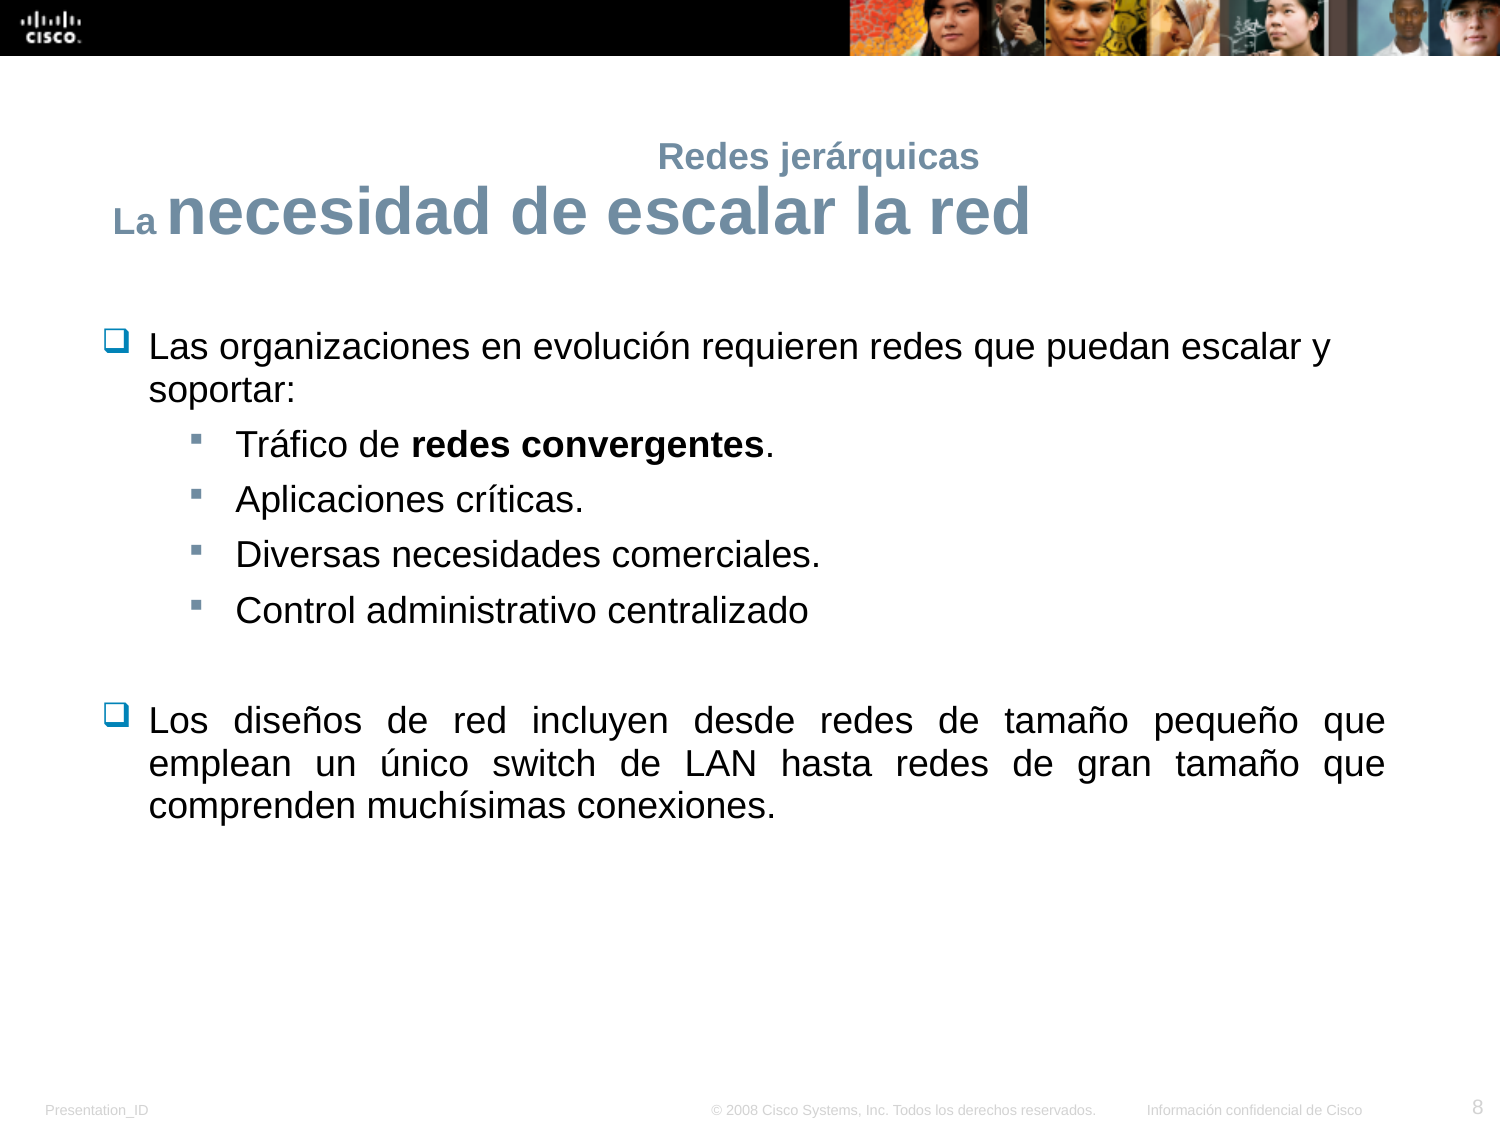

# Redes jerárquicas
La necesidad de escalar la red
Las organizaciones en evolución requieren redes que puedan escalar y soportar:
Tráfico de redes convergentes.
Aplicaciones críticas.
Diversas necesidades comerciales.
Control administrativo centralizado

Los diseños de red incluyen desde redes de tamaño pequeño que emplean un único switch de LAN hasta redes de gran tamaño que comprenden muchísimas conexiones.